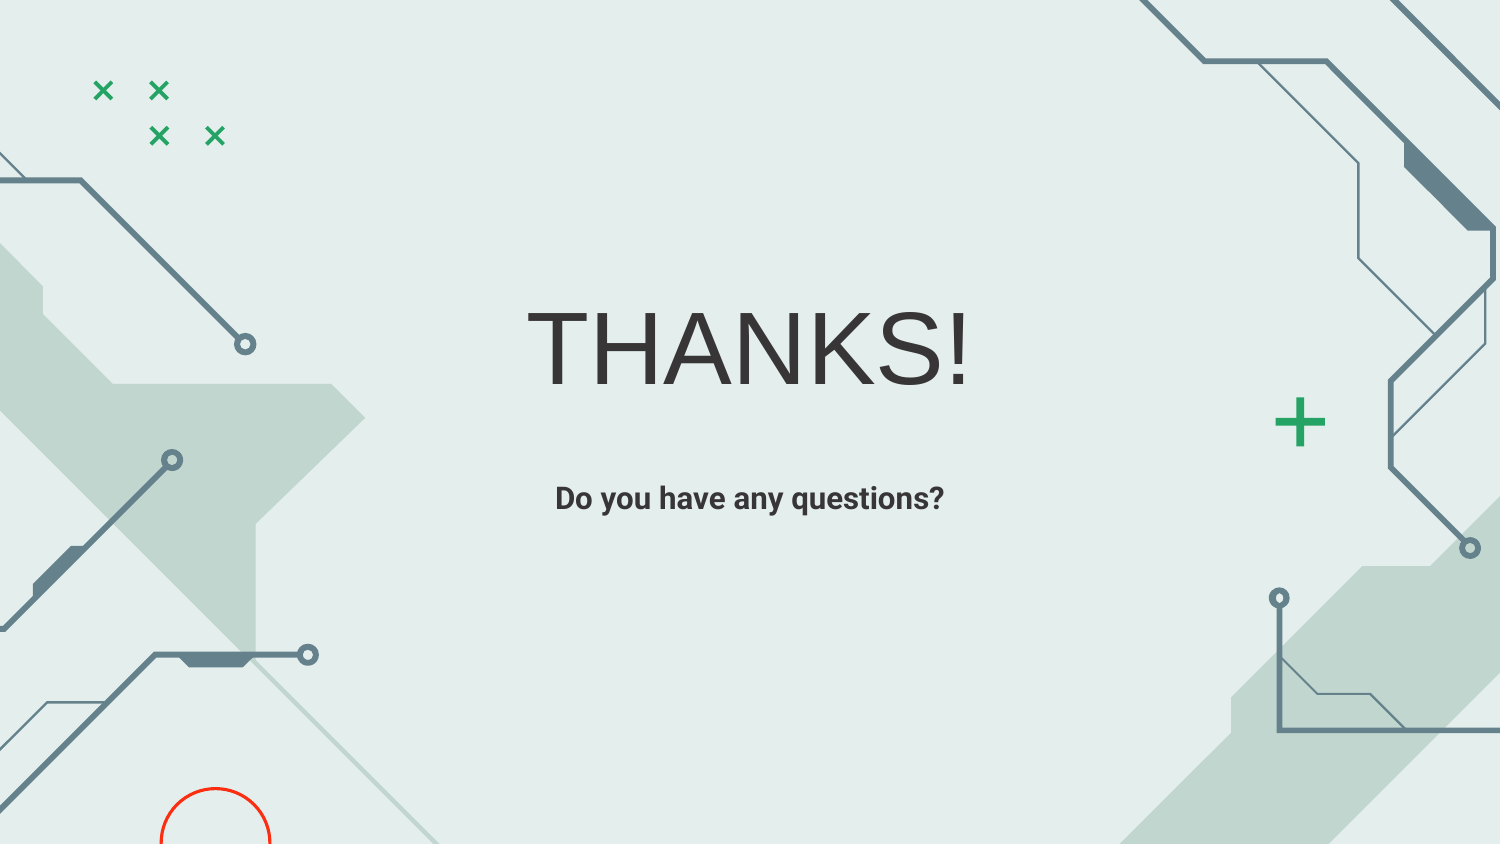

# THANKS!
Do you have any questions?